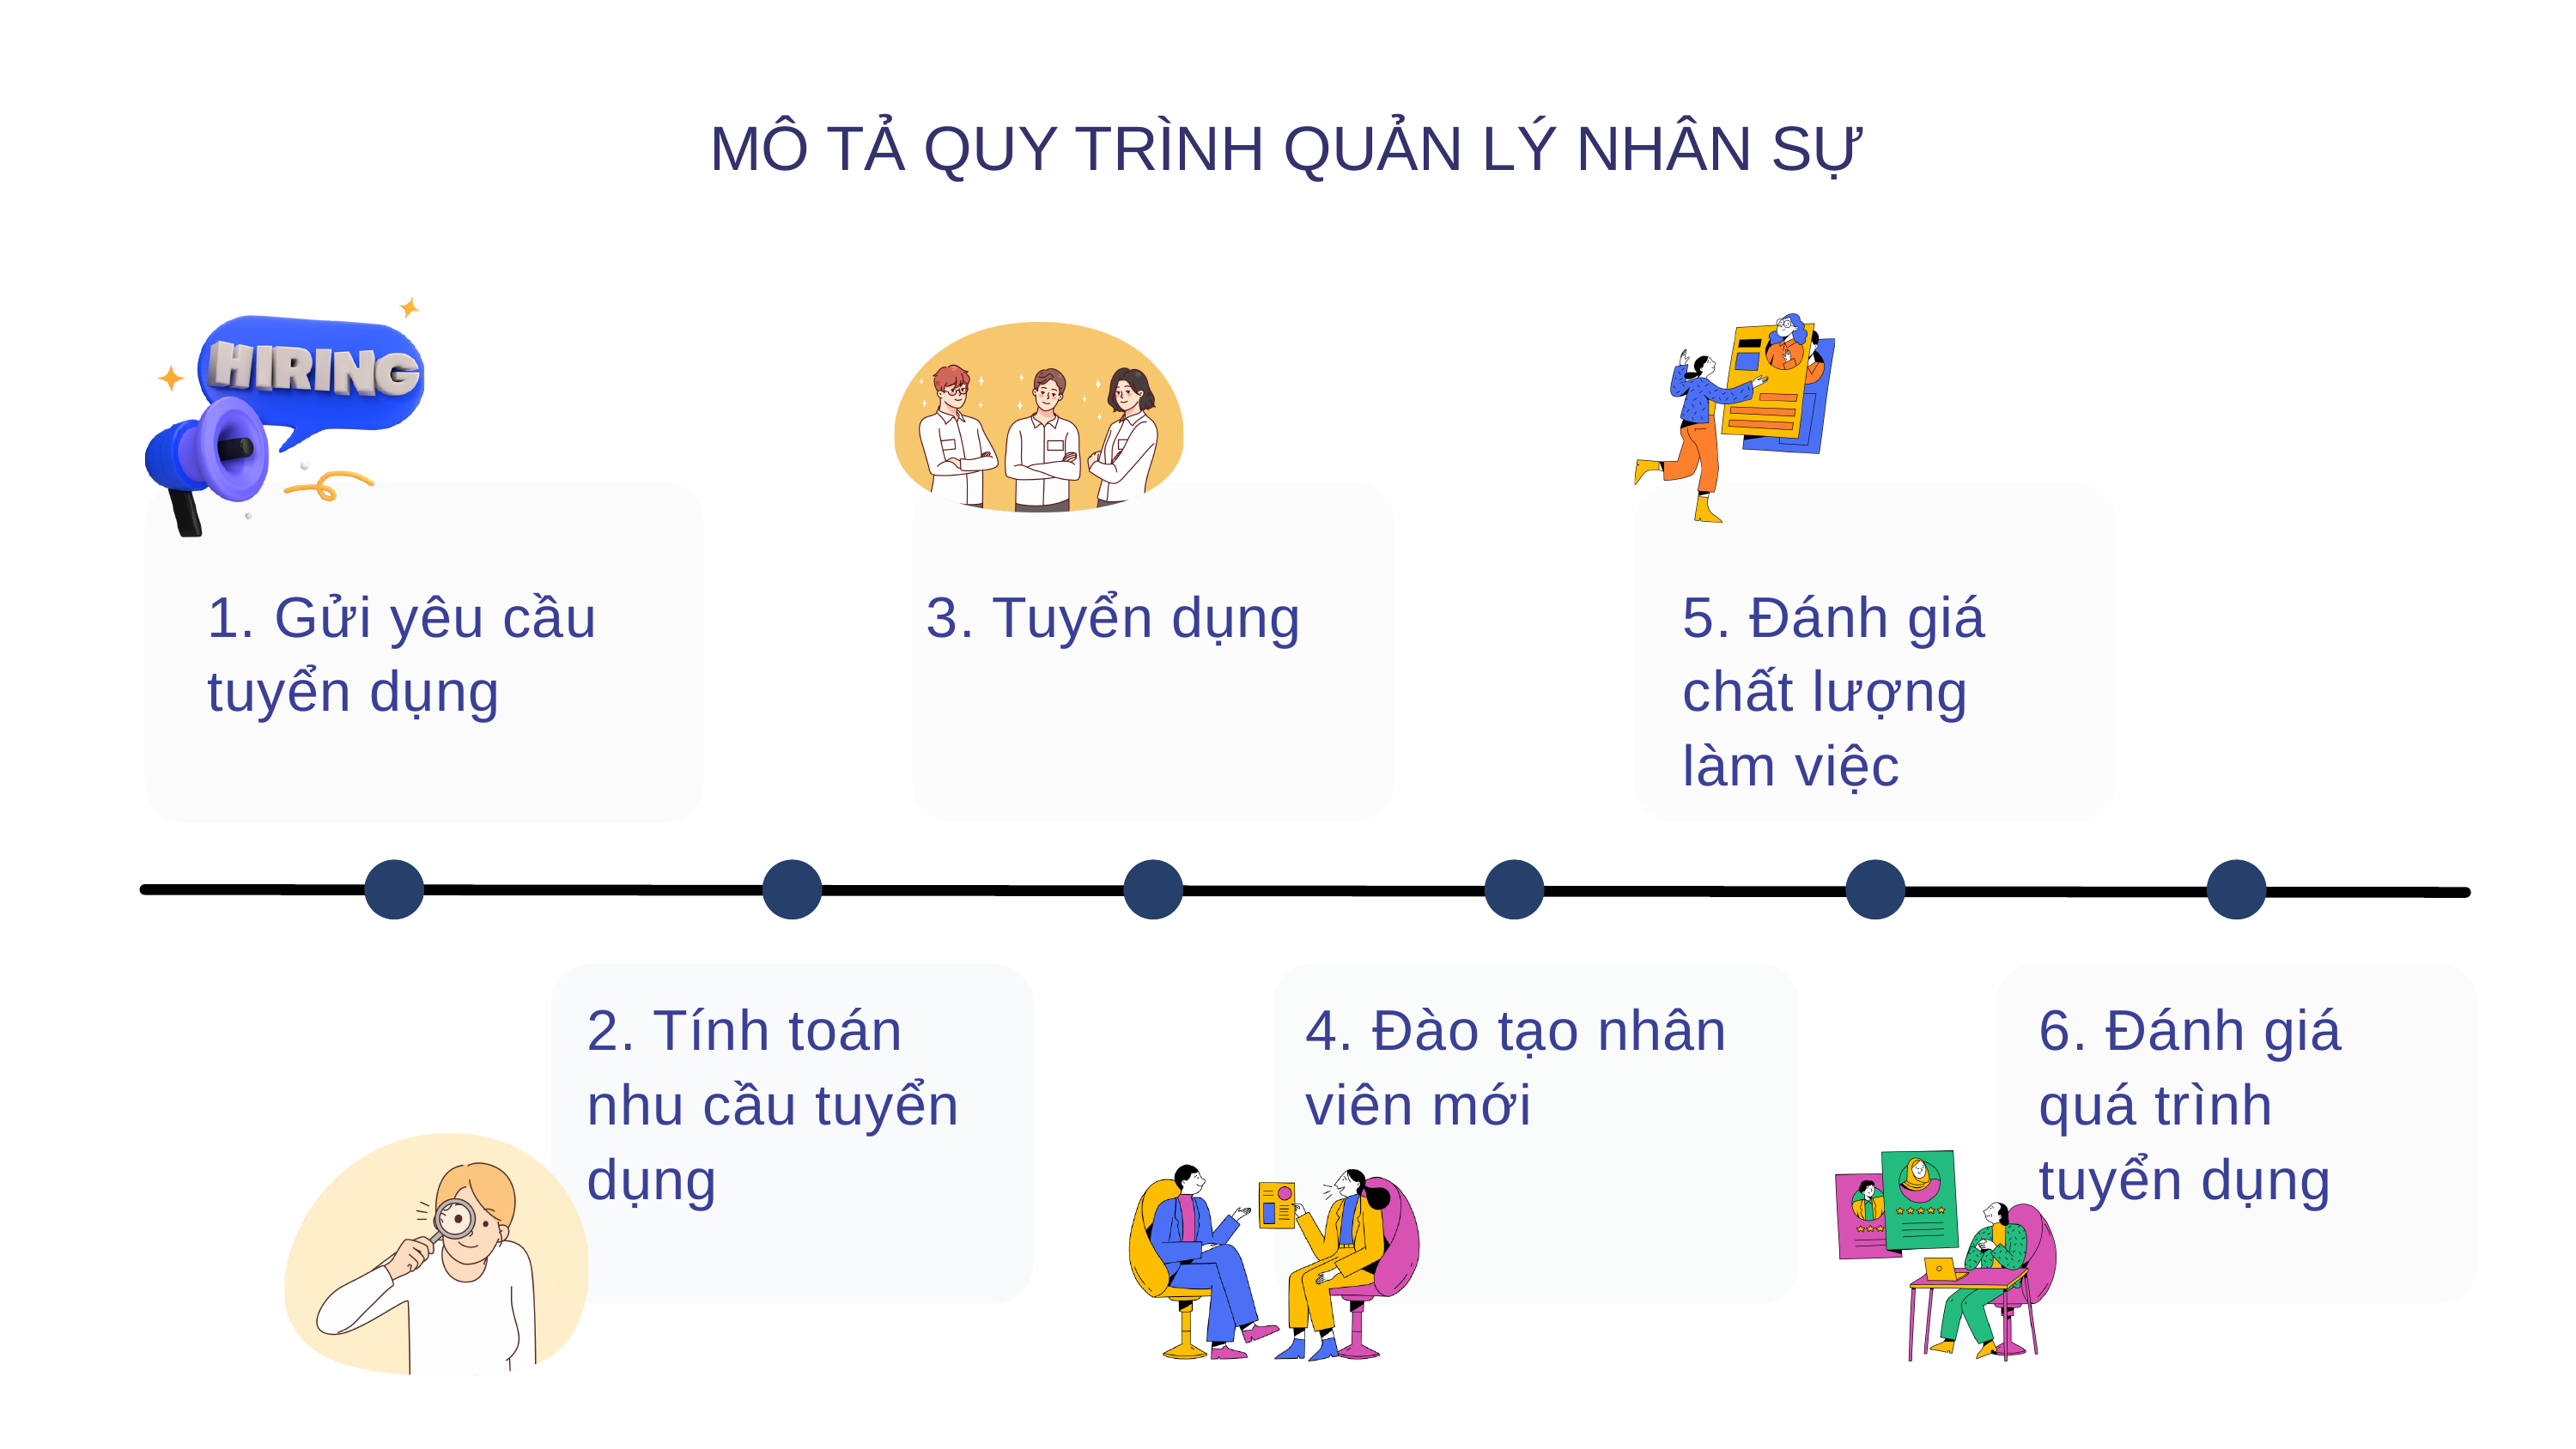

MÔ TẢ QUY TRÌNH QUẢN LÝ NHÂN SỰ

1. Gửi yêu cầu tuyển dụng
3. Tuyển dụng
5. Đánh giá chất lượng làm việc

2. Tính toán nhu cầu tuyển dụng
4. Đào tạo nhân viên mới
6. Đánh giá quá trình tuyển dụng